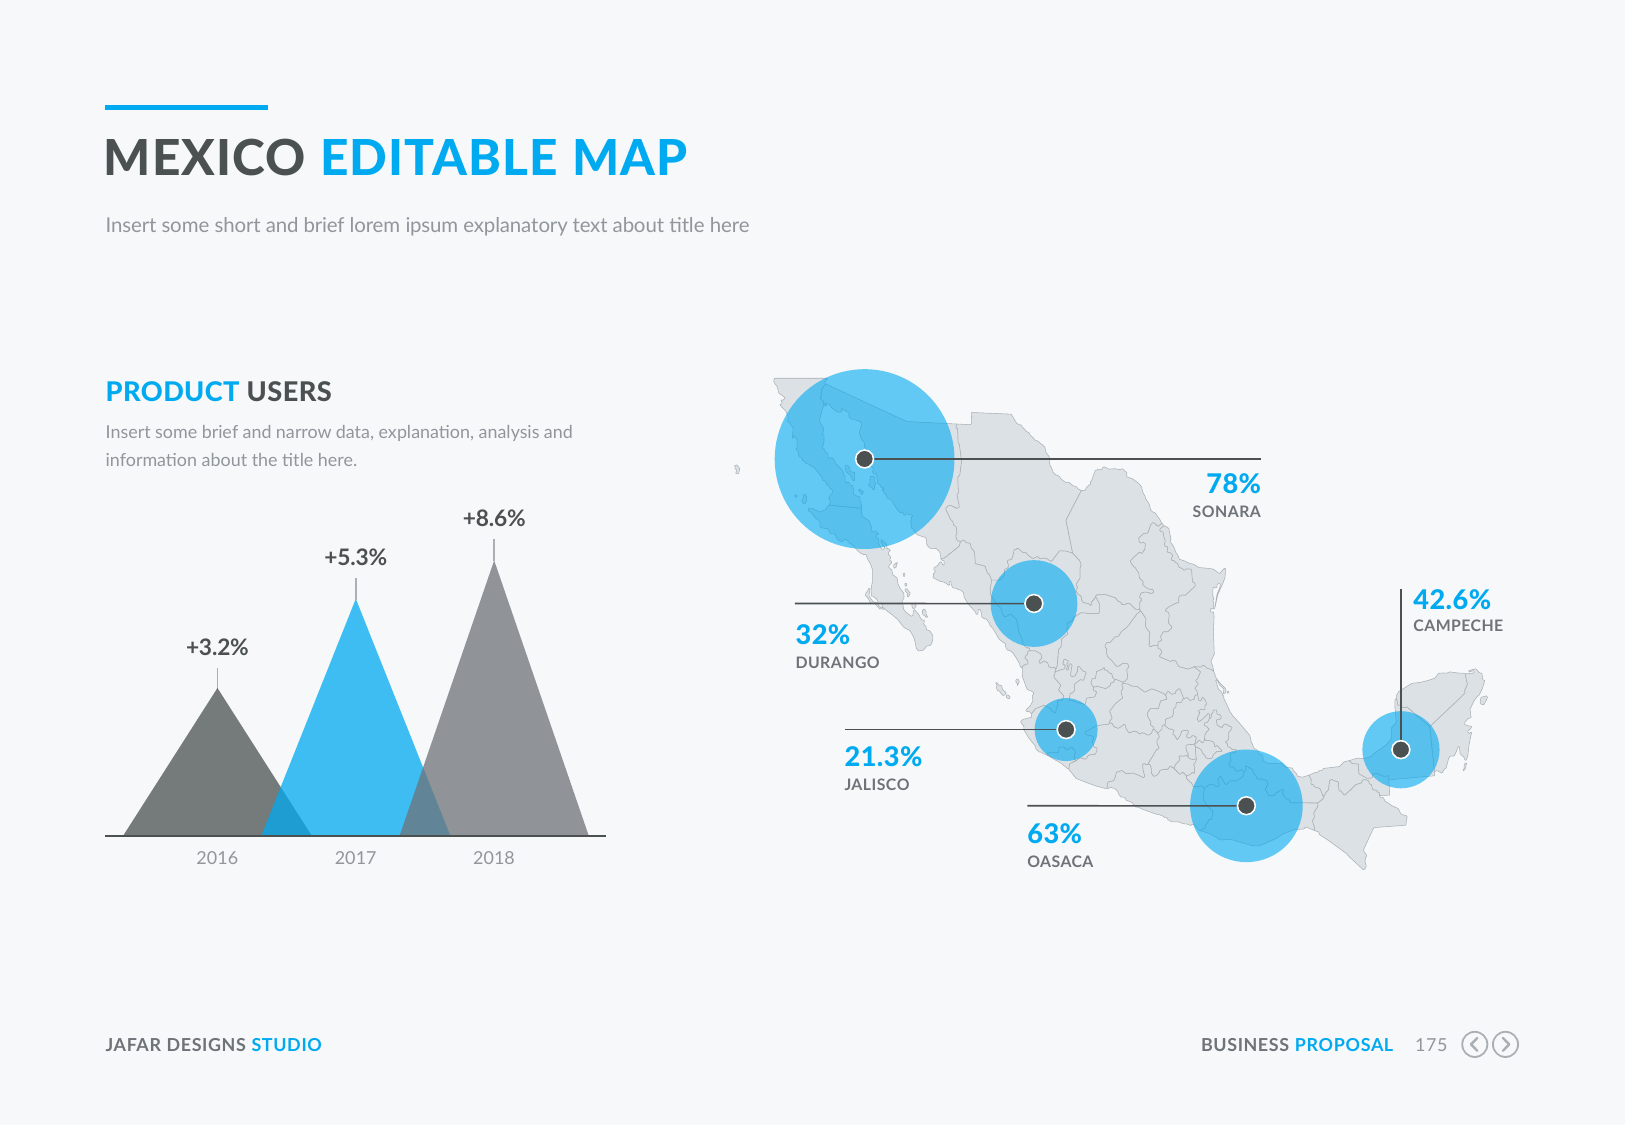

Mexico Editable Map
Insert some short and brief lorem ipsum explanatory text about title here

Product Users
Insert some brief and narrow data, explanation, analysis and information about the title here.

78%
Sonara
+8.6%
+5.3%

42.6%
Campeche

32%
durango
+3.2%

21.3%
Jalisco

63%
OASACA
2016
2017
2018